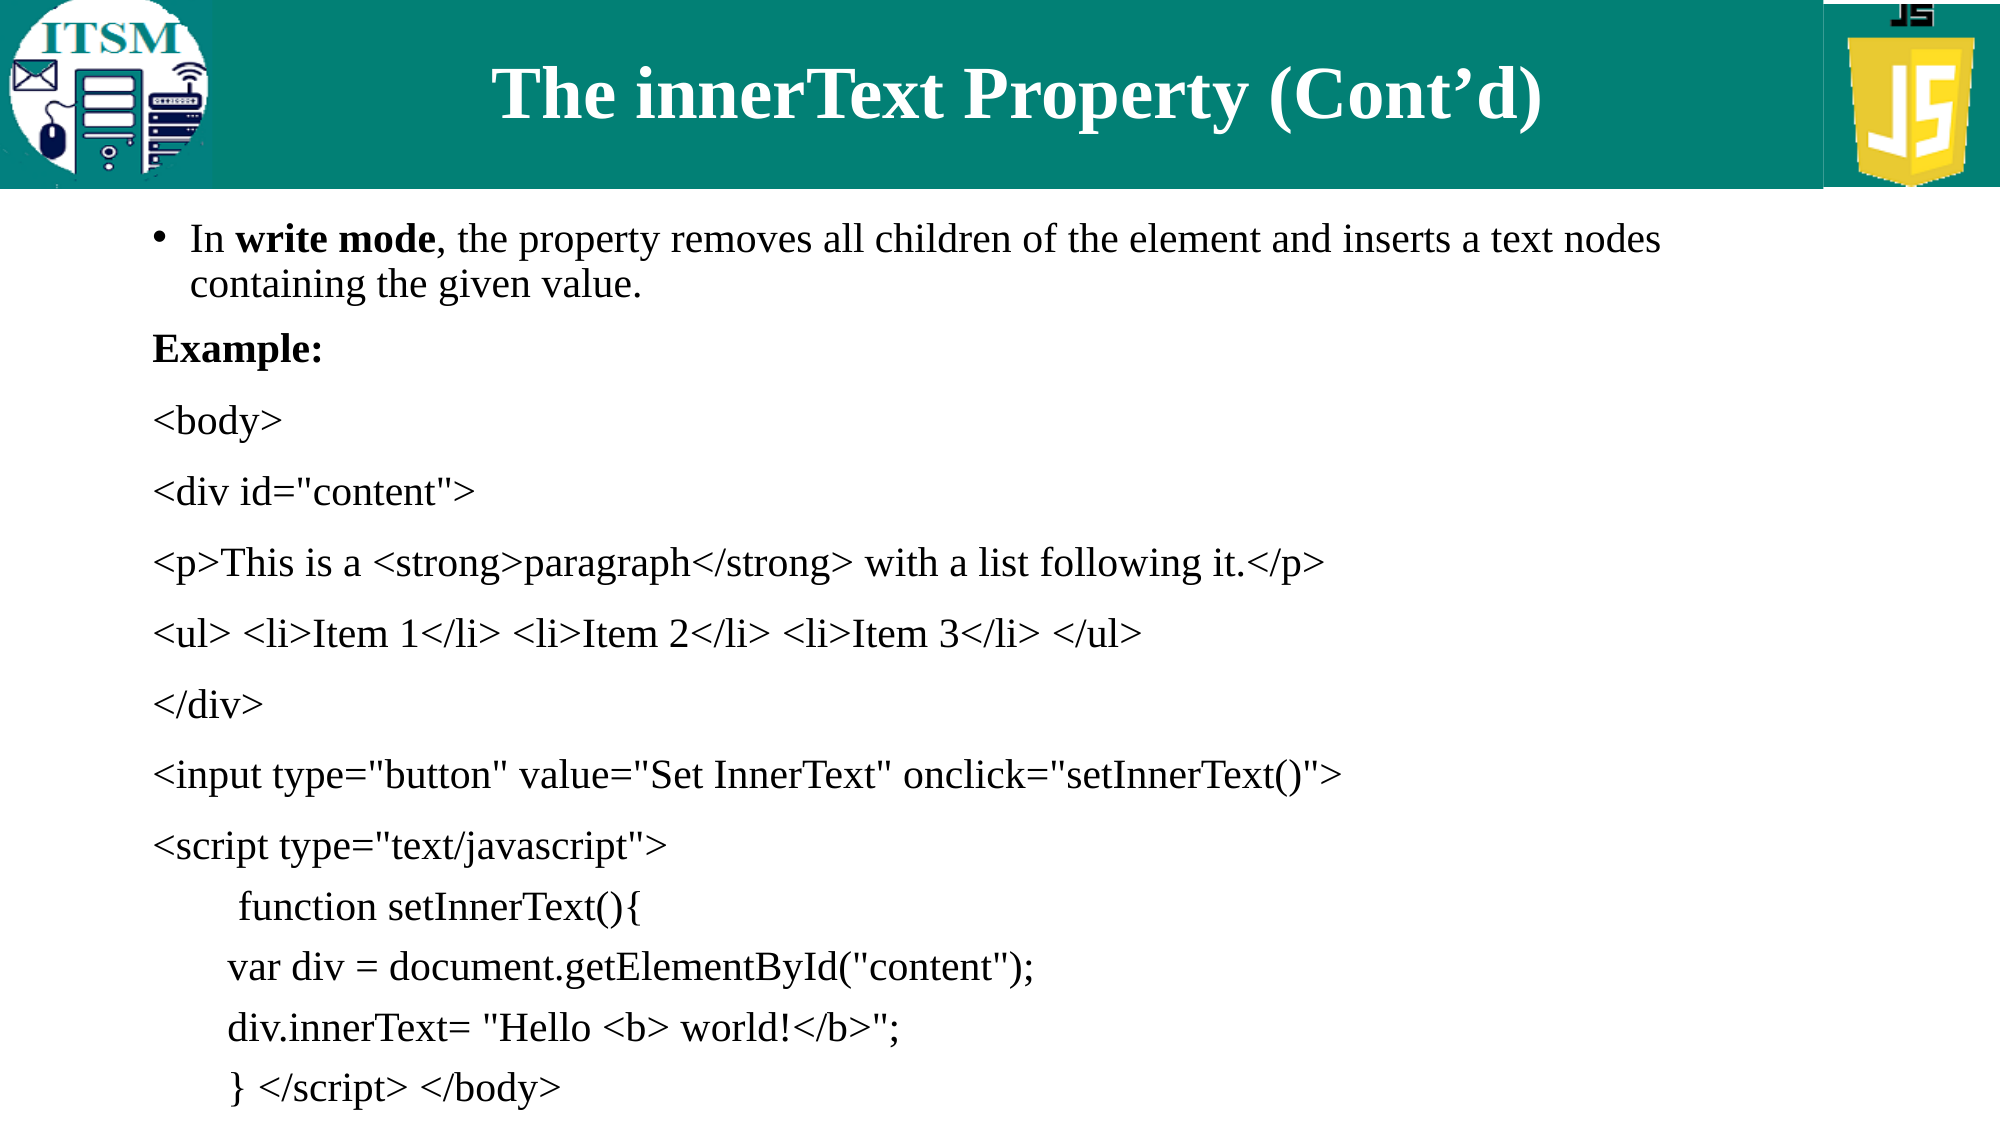

# The innerText Property (Cont’d)
In write mode, the property removes all children of the element and inserts a text nodes containing the given value.
Example:
<body>
<div id="content">
<p>This is a <strong>paragraph</strong> with a list following it.</p>
<ul> <li>Item 1</li> <li>Item 2</li> <li>Item 3</li> </ul>
</div>
<input type="button" value="Set InnerText" onclick="setInnerText()">
<script type="text/javascript">
 function setInnerText(){
var div = document.getElementById("content");
div.innerText= "Hello <b> world!</b>";
} </script> </body>